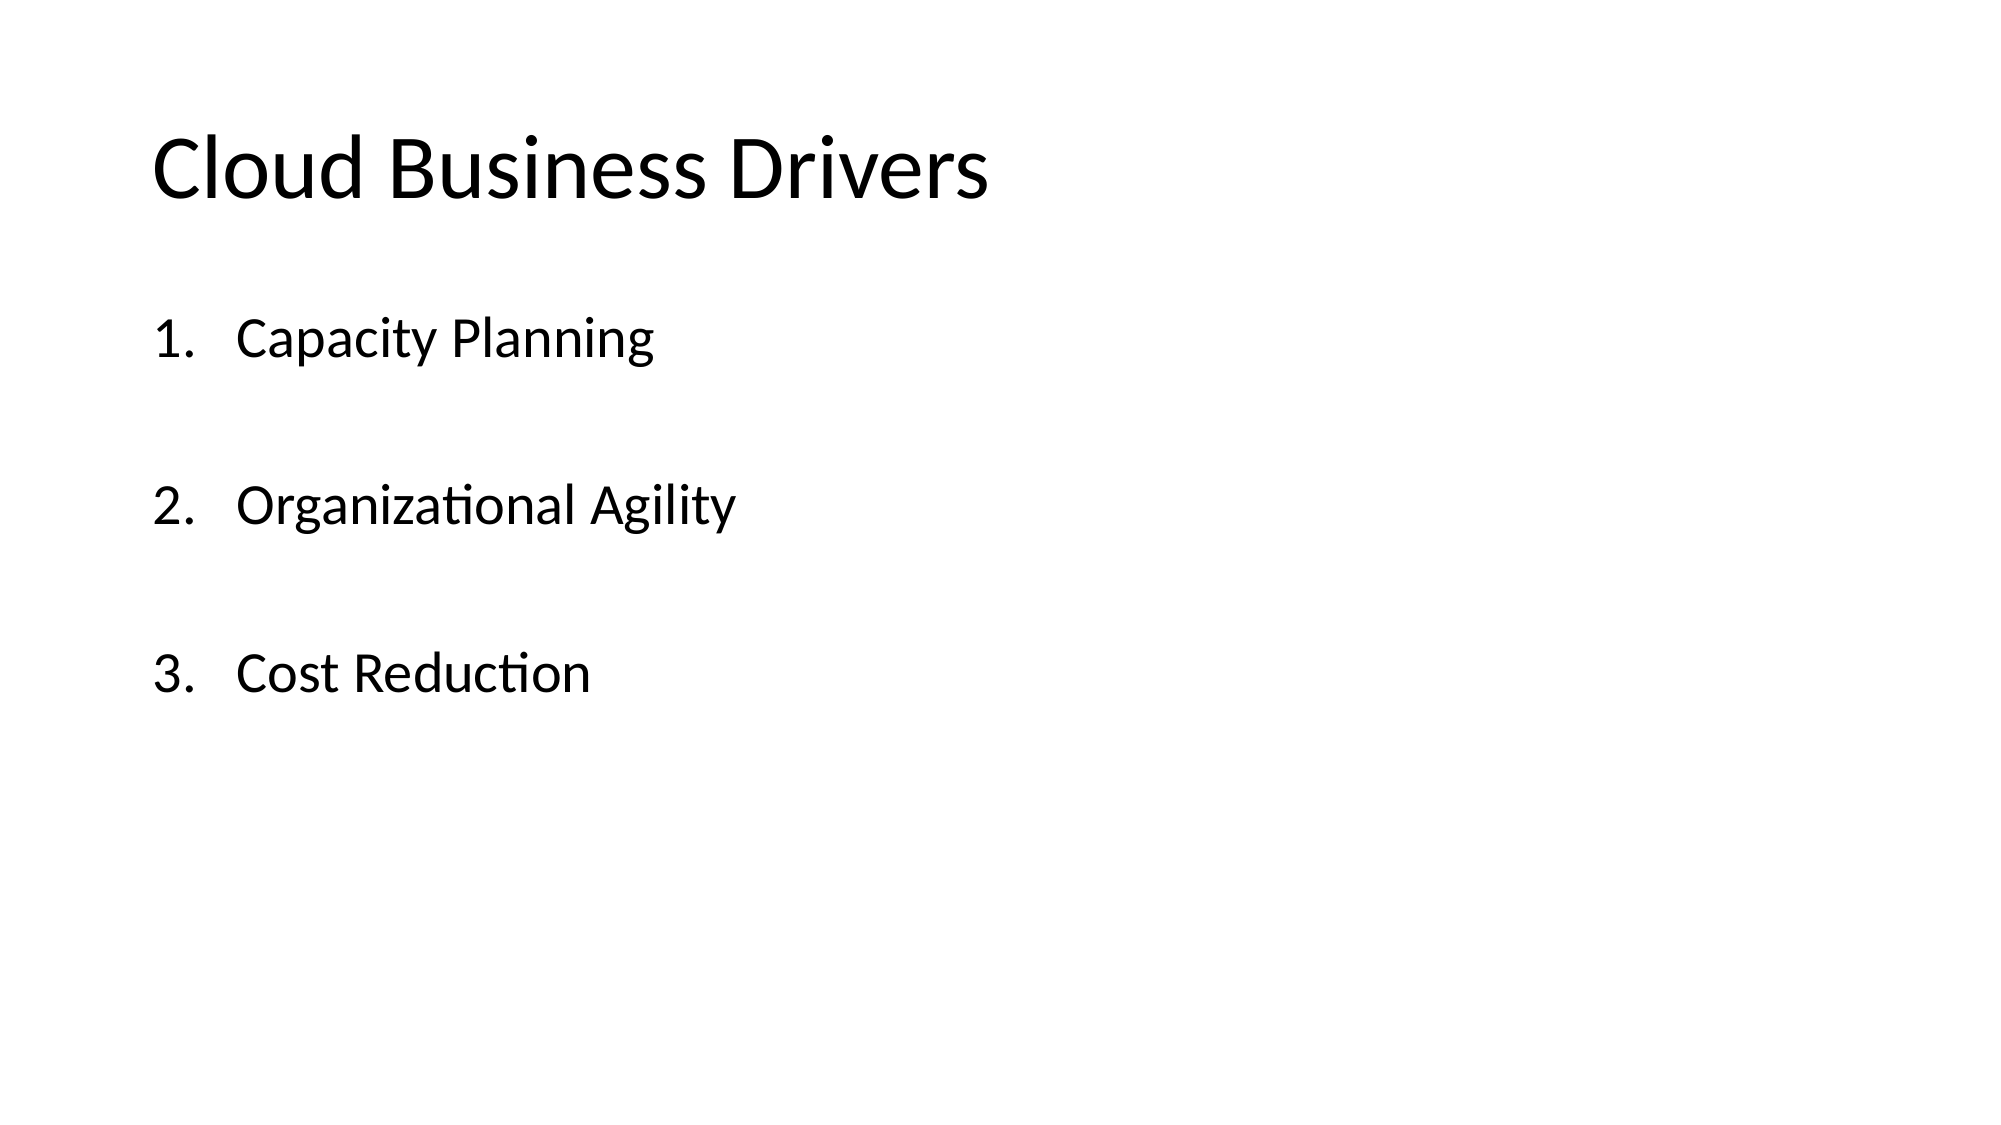

# Cloud Business Drivers
Capacity Planning

Organizational Agility

Cost Reduction

94